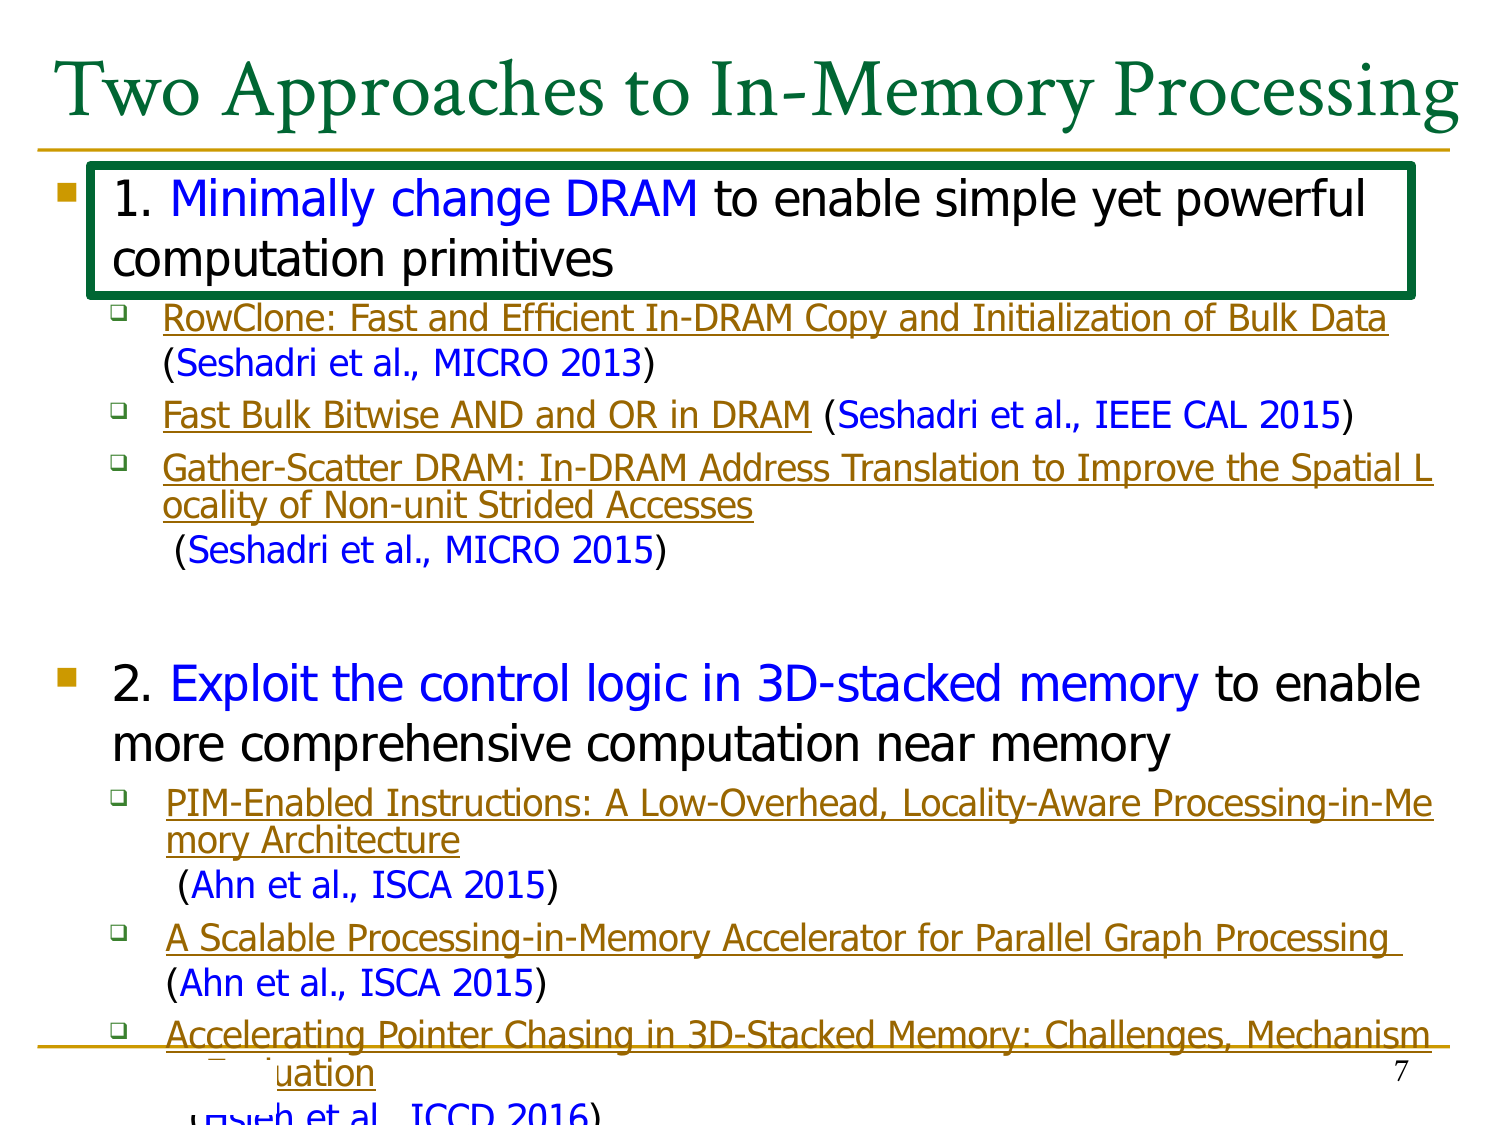

# Two Approaches to In-Memory Processing
1. Minimally change DRAM to enable simple yet powerful   computation primitives
RowClone: Fast and Efficient In-DRAM Copy and Initialization of Bulk Data (Seshadri et al., MICRO 2013)
Fast Bulk Bitwise AND and OR in DRAM (Seshadri et al., IEEE CAL 2015)
Gather-Scatter DRAM: In-DRAM Address Translation to Improve the Spatial Locality of Non-unit Strided Accesses (Seshadri et al., MICRO 2015)

2. Exploit the control logic in 3D-stacked memory to enable more comprehensive computation near memory
PIM-Enabled Instructions: A Low-Overhead, Locality-Aware Processing-in-Memory Architecture (Ahn et al., ISCA 2015)
A Scalable Processing-in-Memory Accelerator for Parallel Graph Processing (Ahn et al., ISCA 2015)
Accelerating Pointer Chasing in 3D-Stacked Memory: Challenges, Mechanisms, Evaluation  (Hsieh et al., ICCD 2016)

7